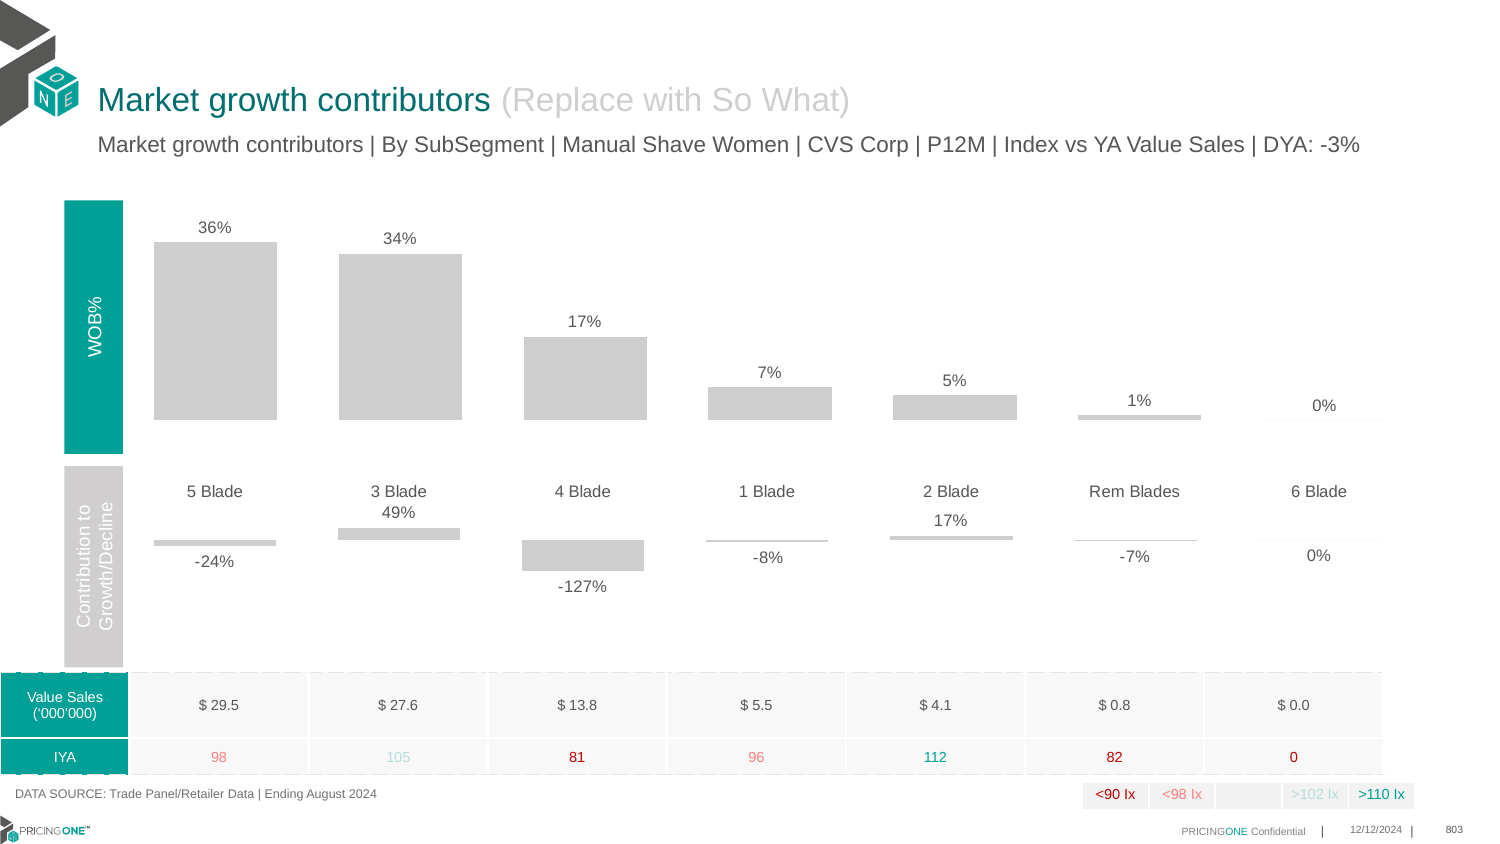

# Market growth contributors (Replace with So What)
Market growth contributors | By SubSegment | Manual Shave Women | CVS Corp | P12M | Index vs YA Value Sales | DYA: -3%

### Chart

| Category | WoB % |
|---|---|
| 5 Blade | 0.3629427014575222 |
| 3 Blade | 0.33940041958521977 |
| 4 Blade | 0.17001404620154453 |
| 1 Blade | 0.06731978608931986 |
| 2 Blade | 0.050715121005103954 |
| Rem Blades | 0.00960792566128968 |
| 6 Blade | 0.0 |
WOB%

### Chart

| Category | Growth Contribution |
|---|---|
| 5 Blade | -0.24017889576238632 |
| 3 Blade | 0.48784995100521517 |
| 4 Blade | -1.265701832401085 |
| 1 Blade | -0.08051315122154269 |
| 2 Blade | 0.16632191720674405 |
| Rem Blades | -0.06777605456777237 |
| 6 Blade | -1.934259172933989e-06 |
Contribution to Growth/Decline
| Value Sales (‘000’000) | $ 29.5 | $ 27.6 | $ 13.8 | $ 5.5 | $ 4.1 | $ 0.8 | $ 0.0 |
| --- | --- | --- | --- | --- | --- | --- | --- |
| IYA | 98 | 105 | 81 | 96 | 112 | 82 | 0 |
DATA SOURCE: Trade Panel/Retailer Data | Ending August 2024
| <90 Ix | <98 Ix |  | >102 Ix | >110 Ix |
| --- | --- | --- | --- | --- |

12/12/2024
803